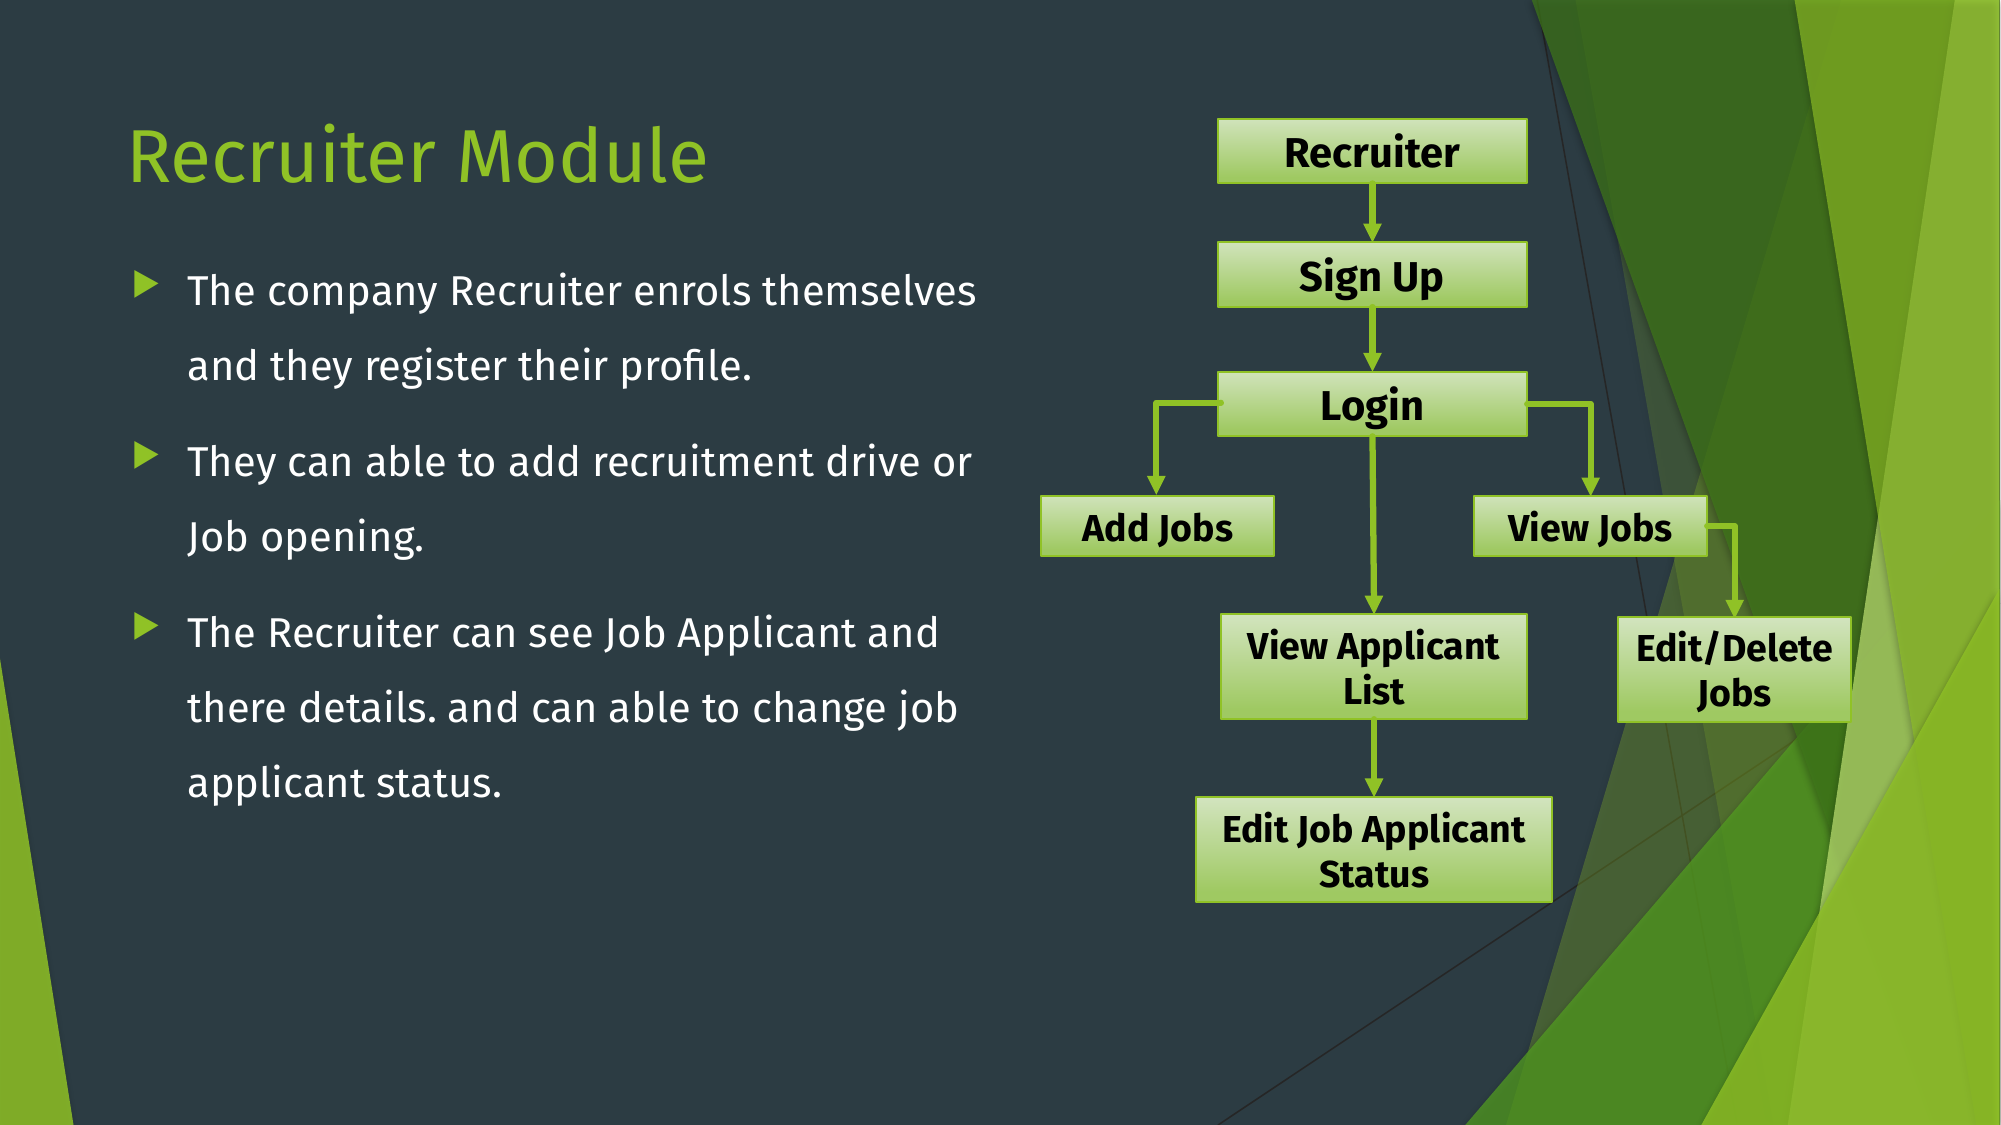

# Recruiter Module
Recruiter
The company Recruiter enrols themselves and they register their profile.
They can able to add recruitment drive or Job opening.
The Recruiter can see Job Applicant and there details. and can able to change job applicant status.
Sign Up
Login
Add Jobs
View Jobs
View Applicant List
Edit/Delete Jobs
Edit Job Applicant Status